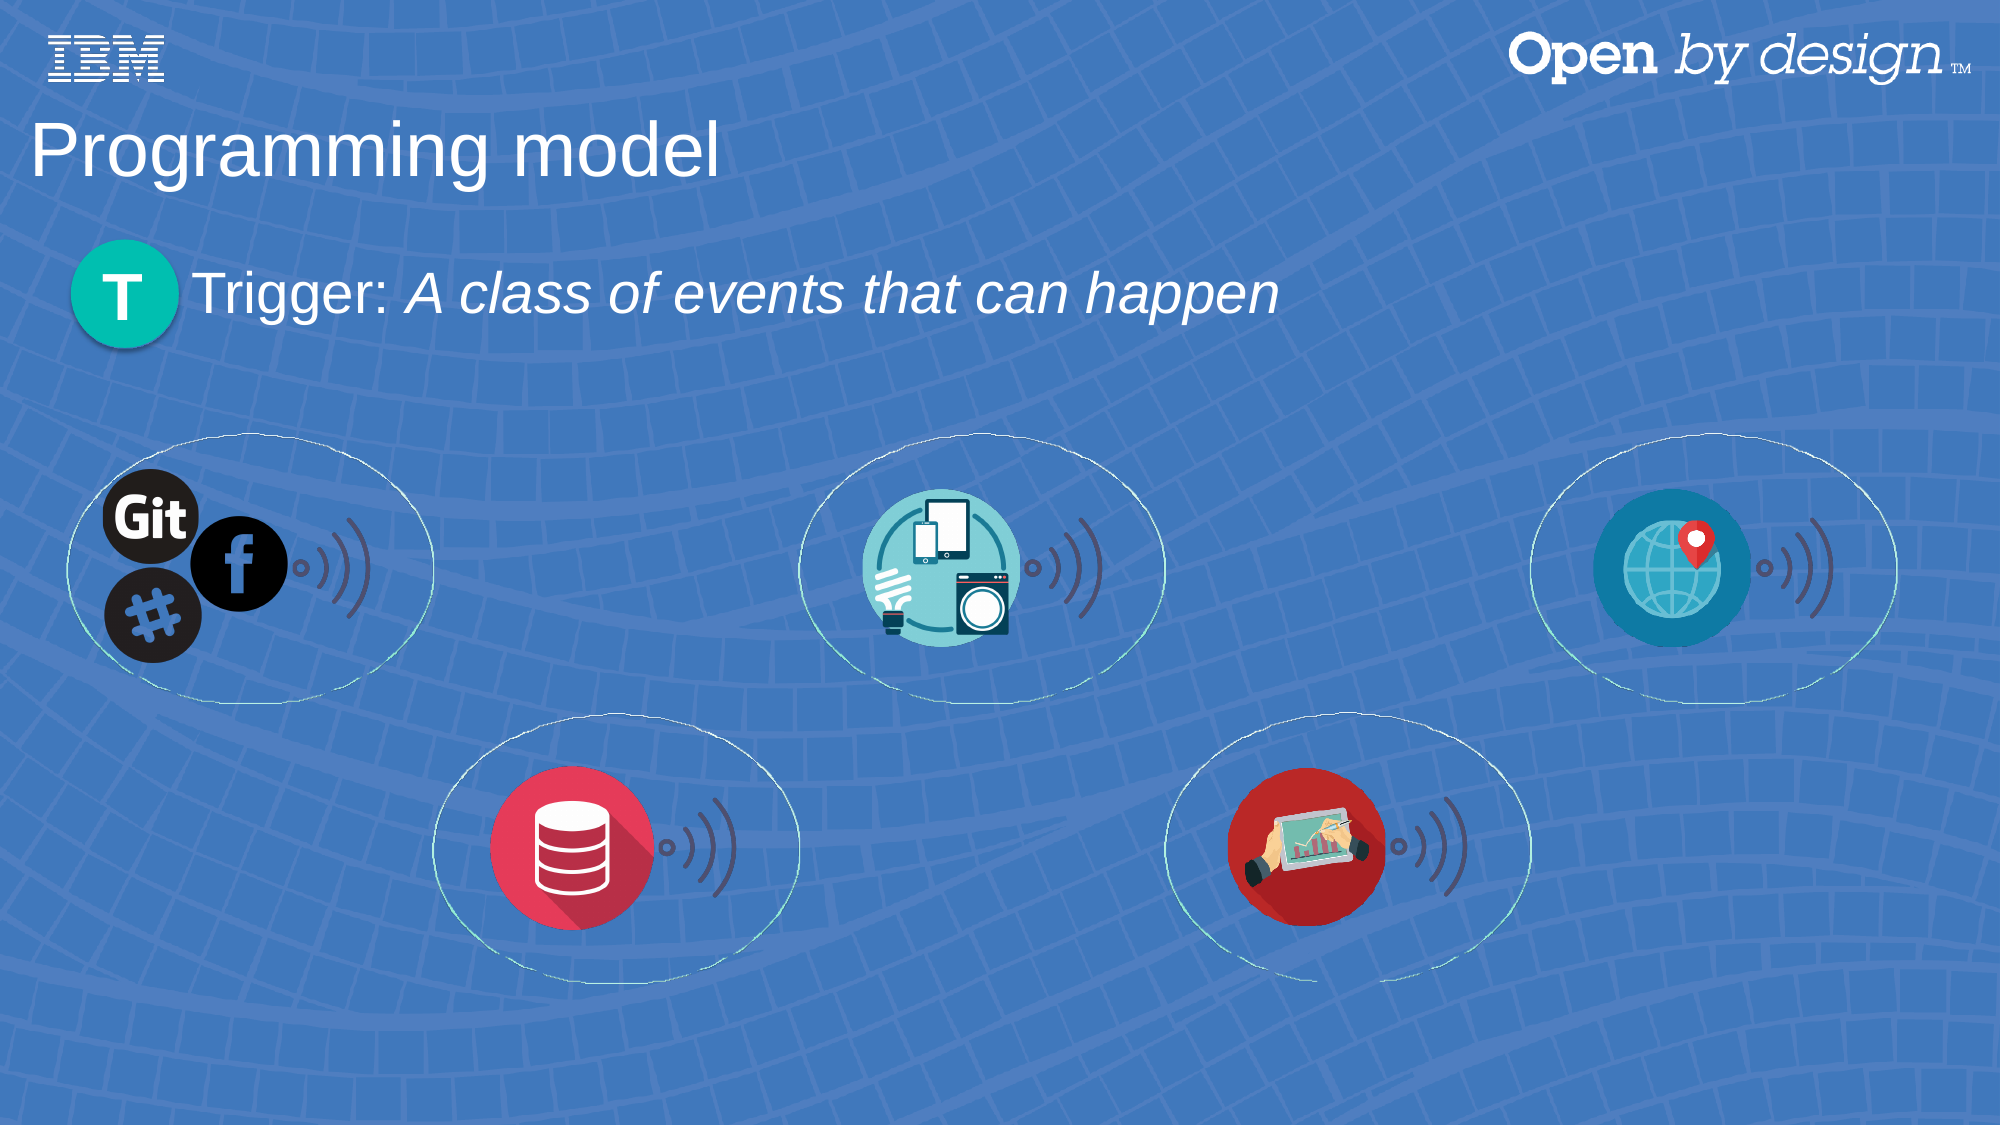

Programming model

T
Trigger: A class of events that can happen

ICICI Appathon 2017
by SirAbhinavJain